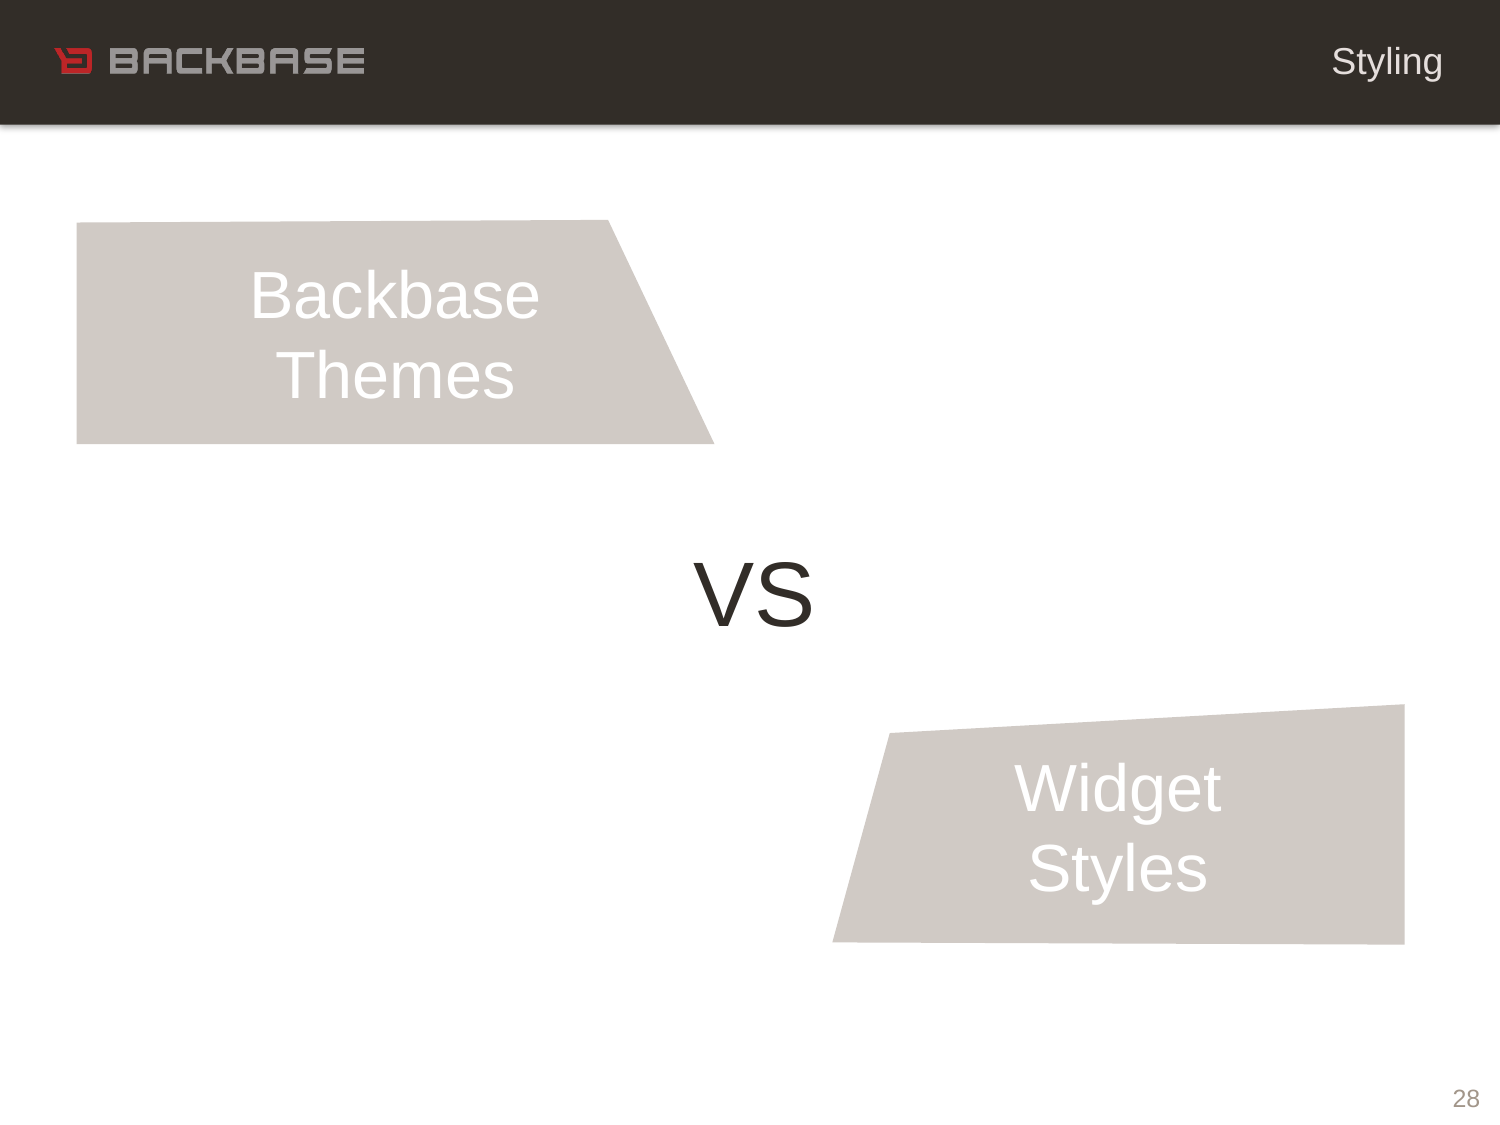

28
Styling
Backbase
Themes
VS
Widget
Styles